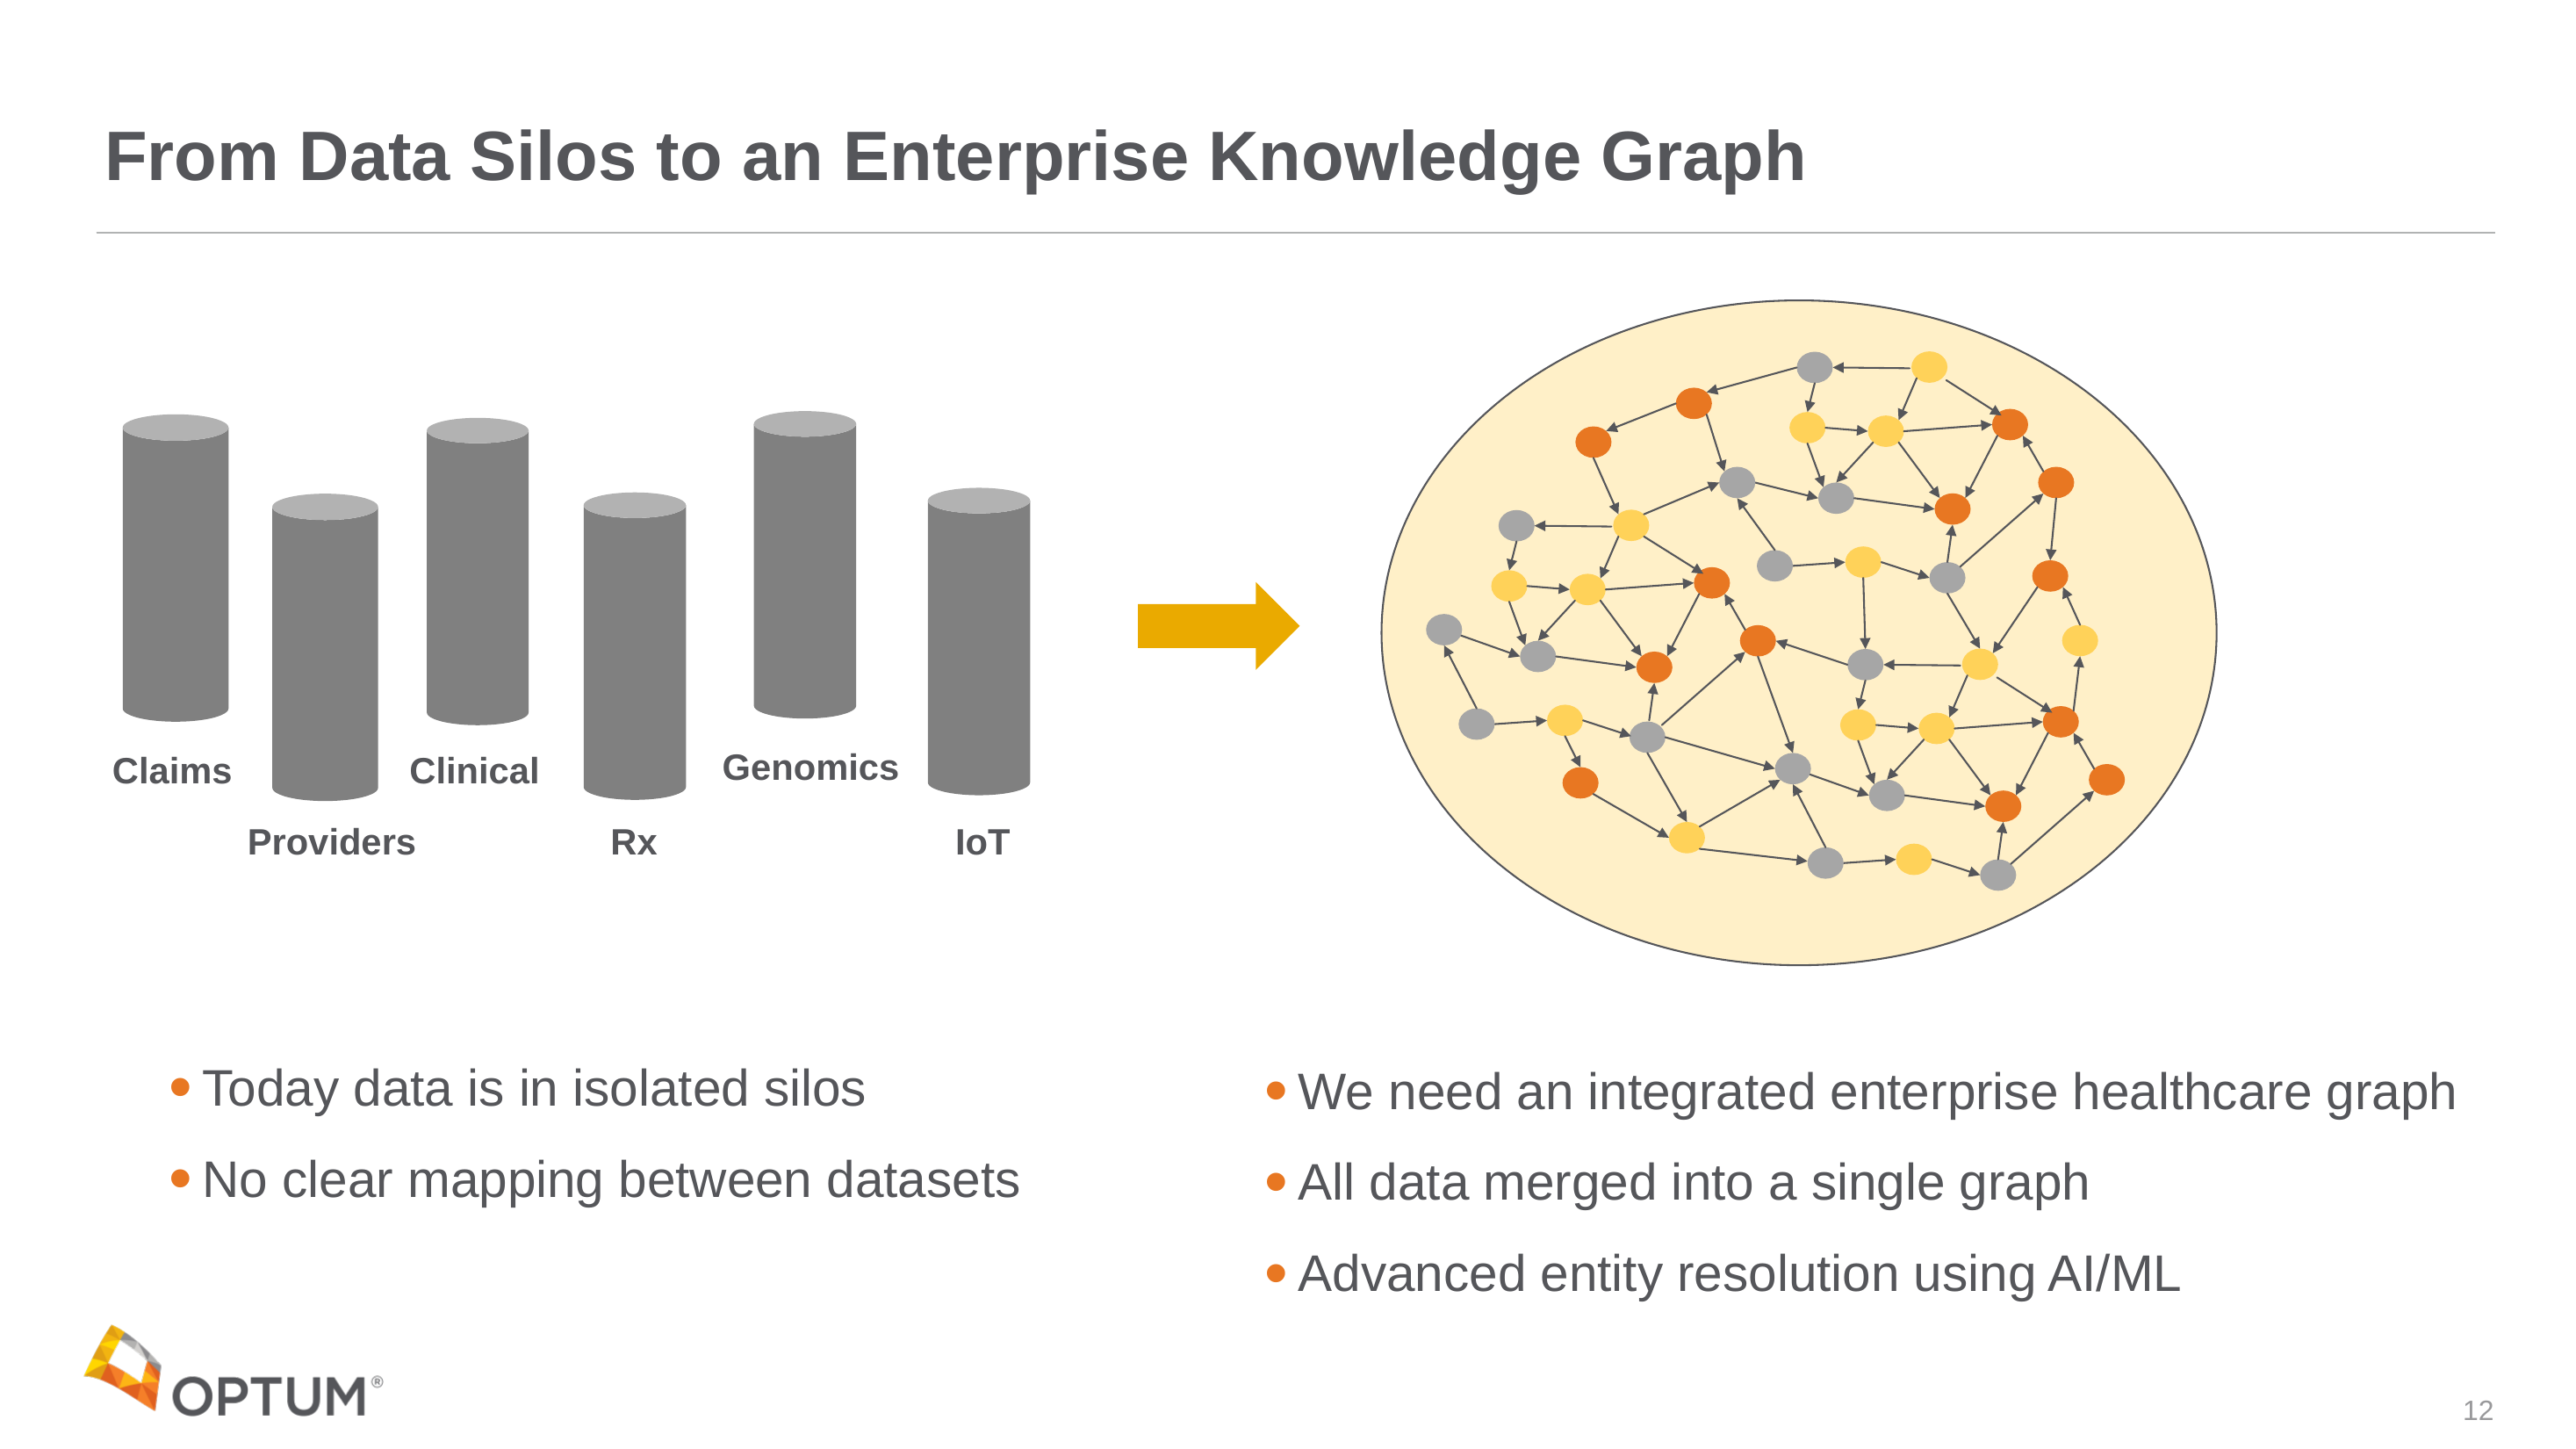

# From Data Silos to an Enterprise Knowledge Graph

Genomics
Claims
Clinical

IoT
Providers
Rx

Today data is in isolated silos
No clear mapping between datasets
We need an integrated enterprise healthcare graph
All data merged into a single graph
Advanced entity resolution using AI/ML
12